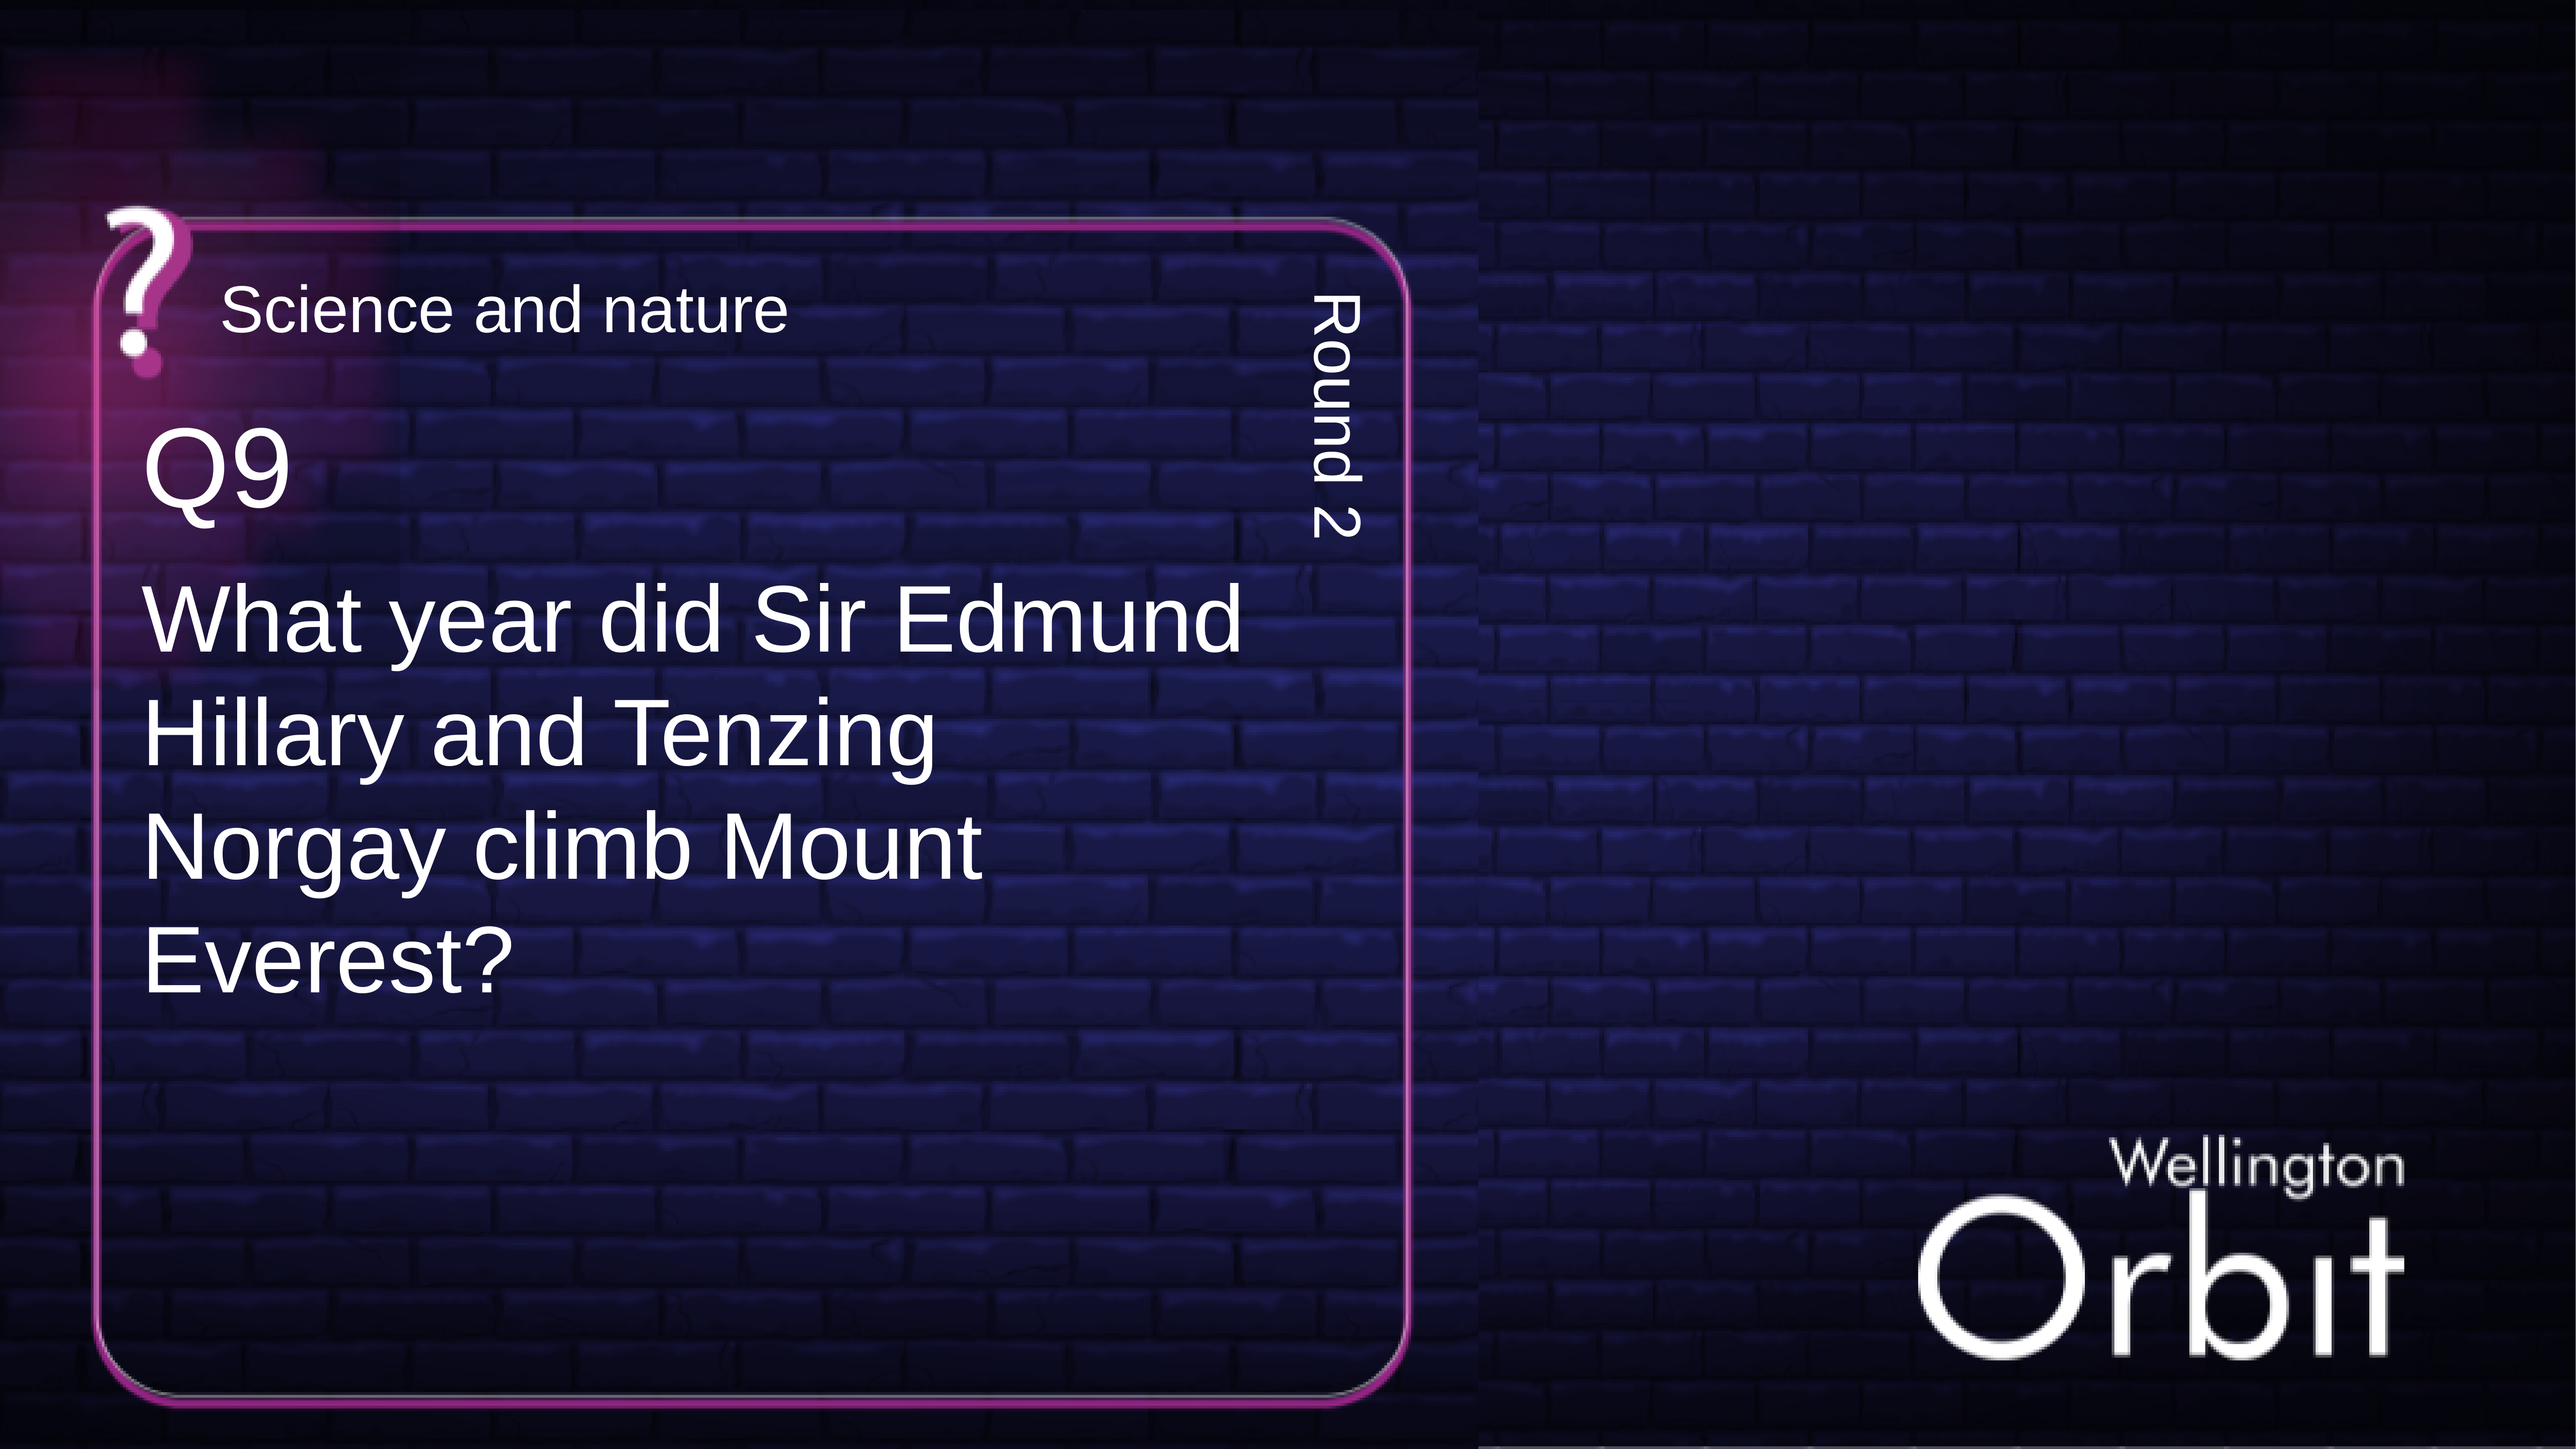

Science and nature
Q9
Round 2
What year did Sir Edmund Hillary and Tenzing Norgay climb Mount Everest?